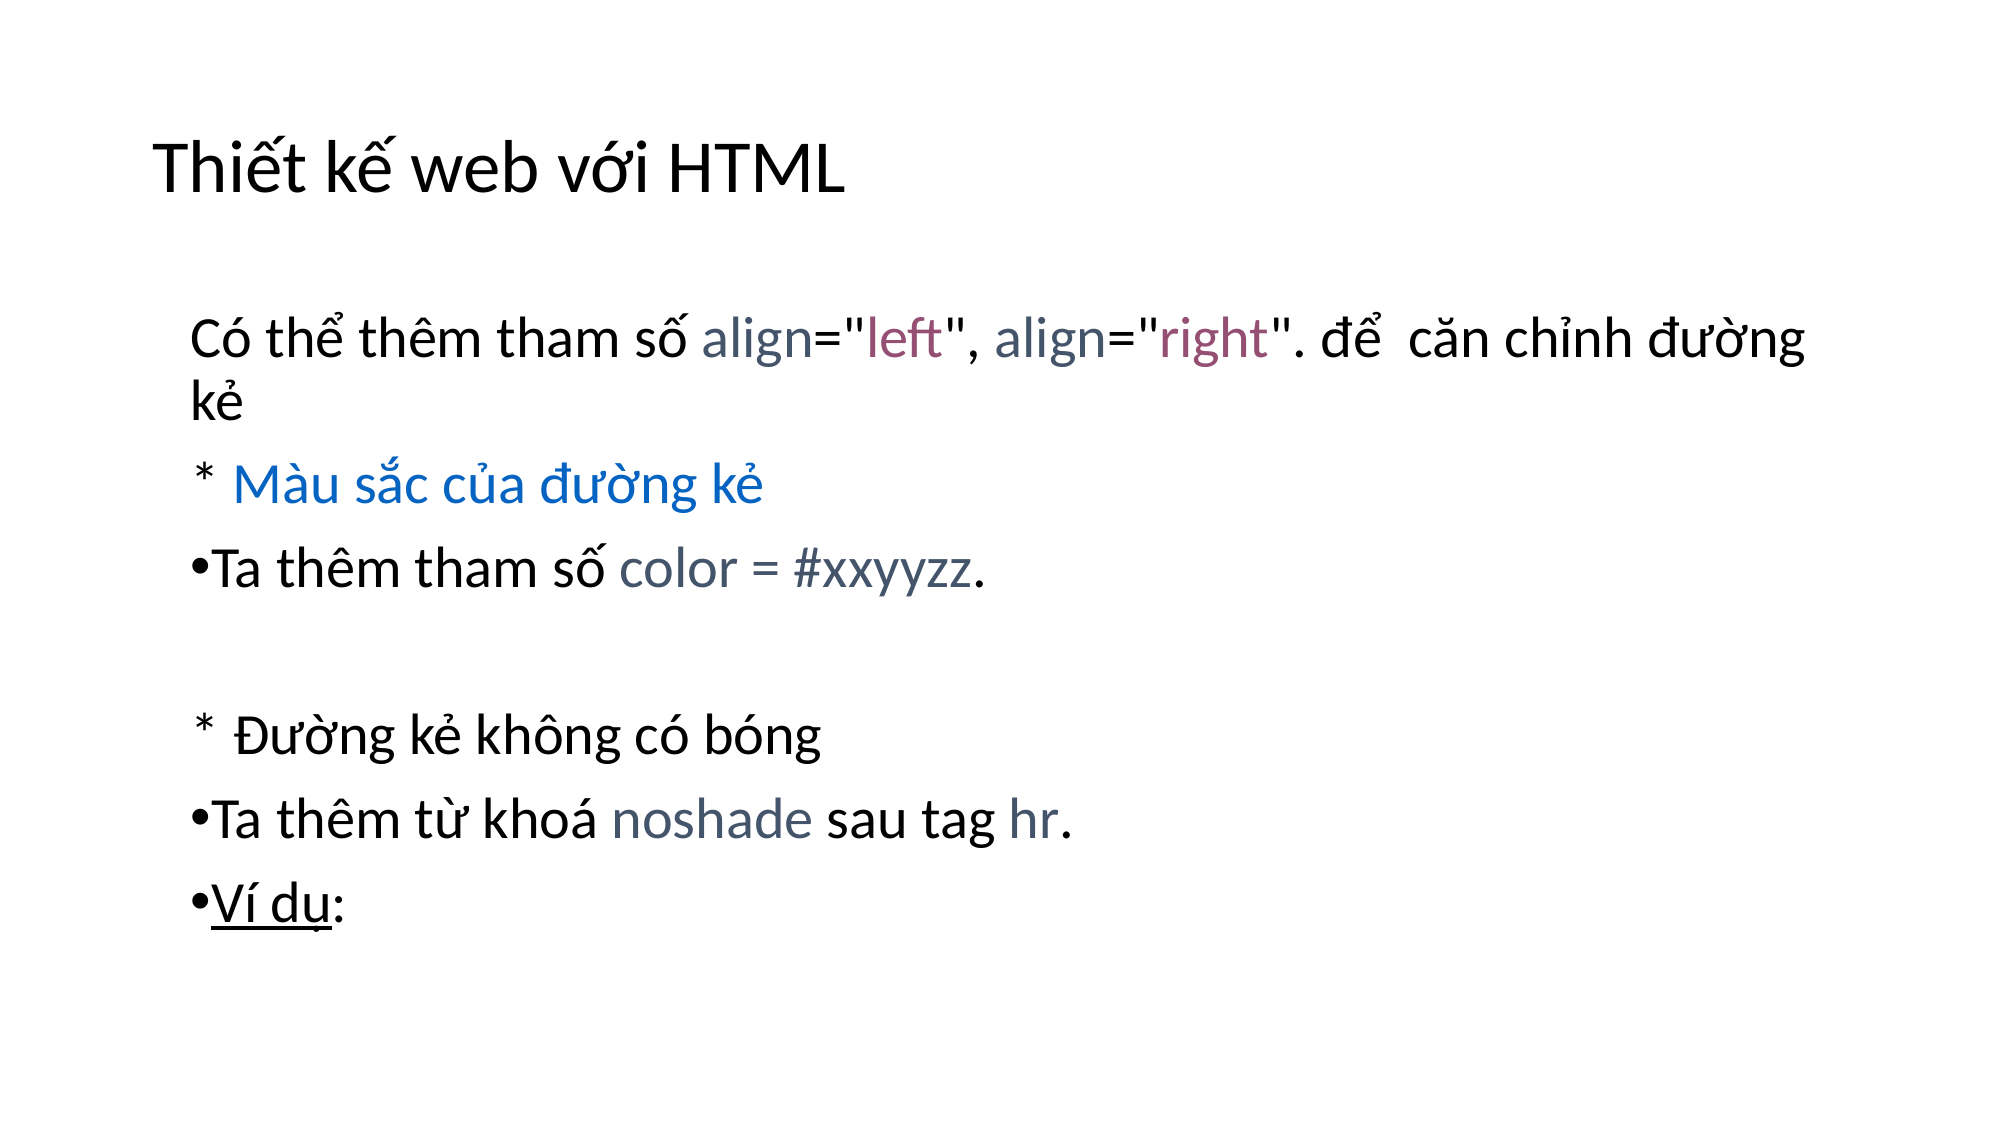

# Thiết kế web với HTML
Có thể thêm tham số align="left", align="right". để  căn chỉnh đường kẻ
* Màu sắc của đường kẻ
Ta thêm tham số color = #xxyyzz.

* Đường kẻ không có bóng
Ta thêm từ khoá noshade sau tag hr.
Ví dụ: